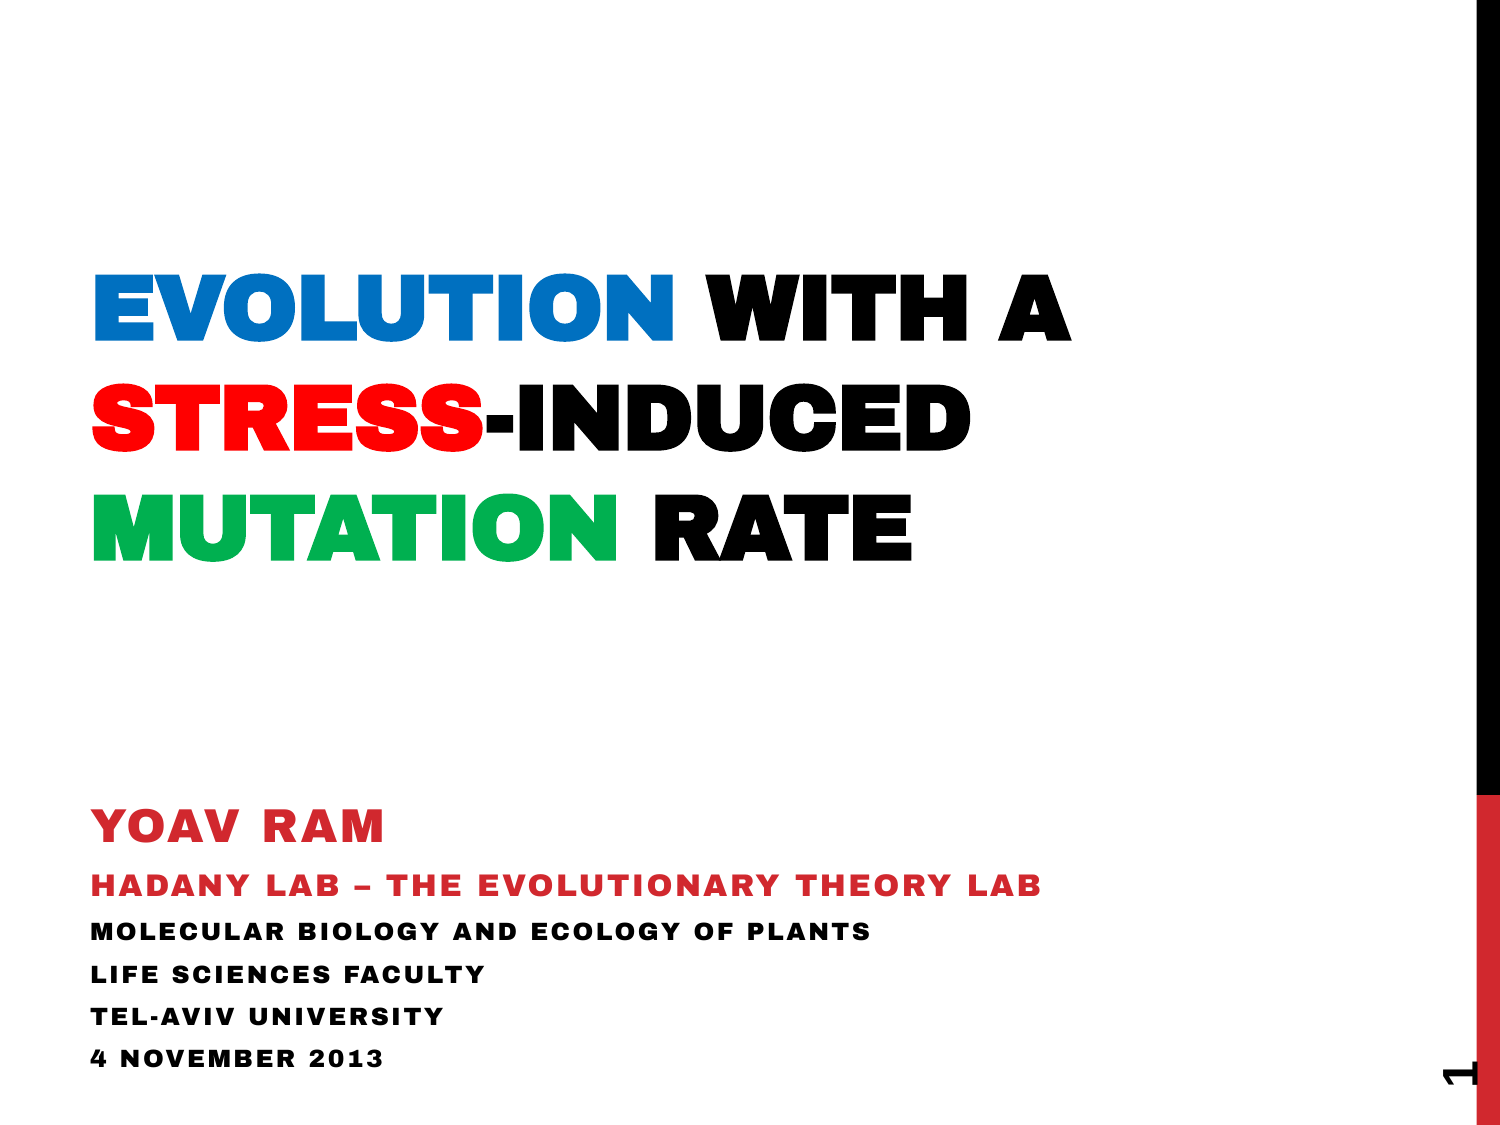

# evolution with a STRESS-induced mutation rate
Yoav ram
Hadany lab – the Evolutionary theory lab
Molecular biology and ecology of plants
Life sciences faculty
Tel-aviv University
4 November 2013

1